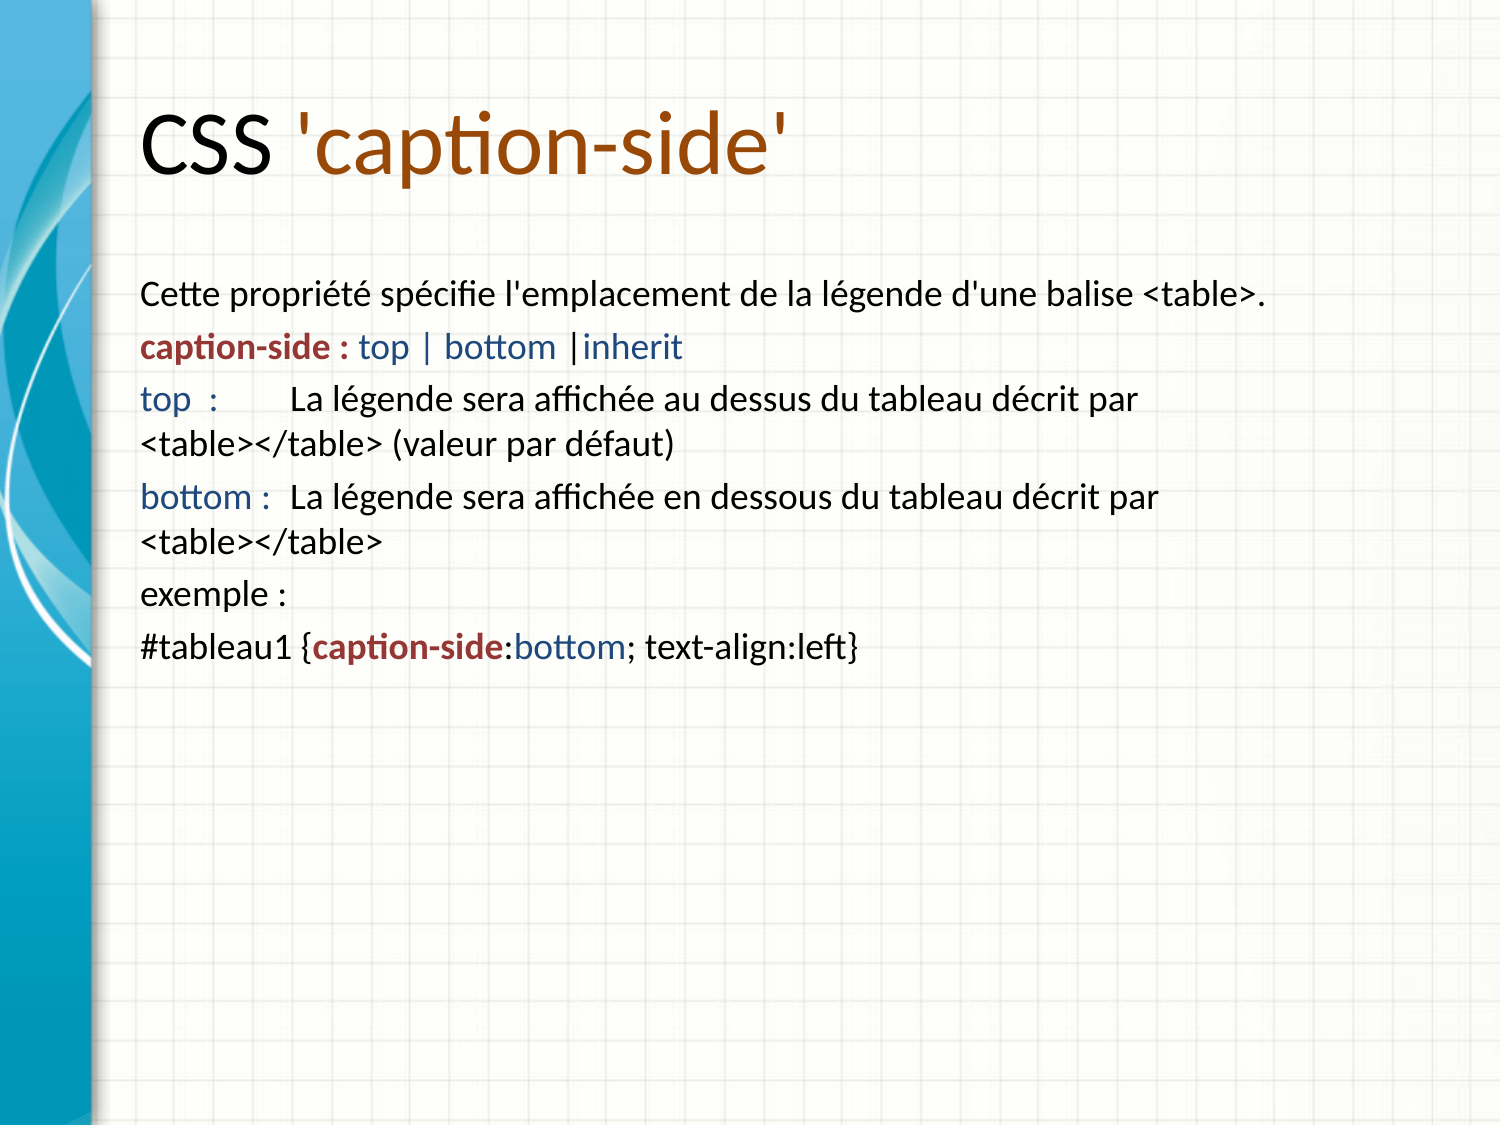

# CSS 'caption-side'
Cette propriété spécifie l'emplacement de la légende d'une balise <table>.
caption-side : top | bottom |inherit
top  : 	La légende sera affichée au dessus du tableau décrit par <table></table> (valeur par défaut)
bottom : 	La légende sera affichée en dessous du tableau décrit par <table></table>
exemple :
#tableau1 {caption-side:bottom; text-align:left}